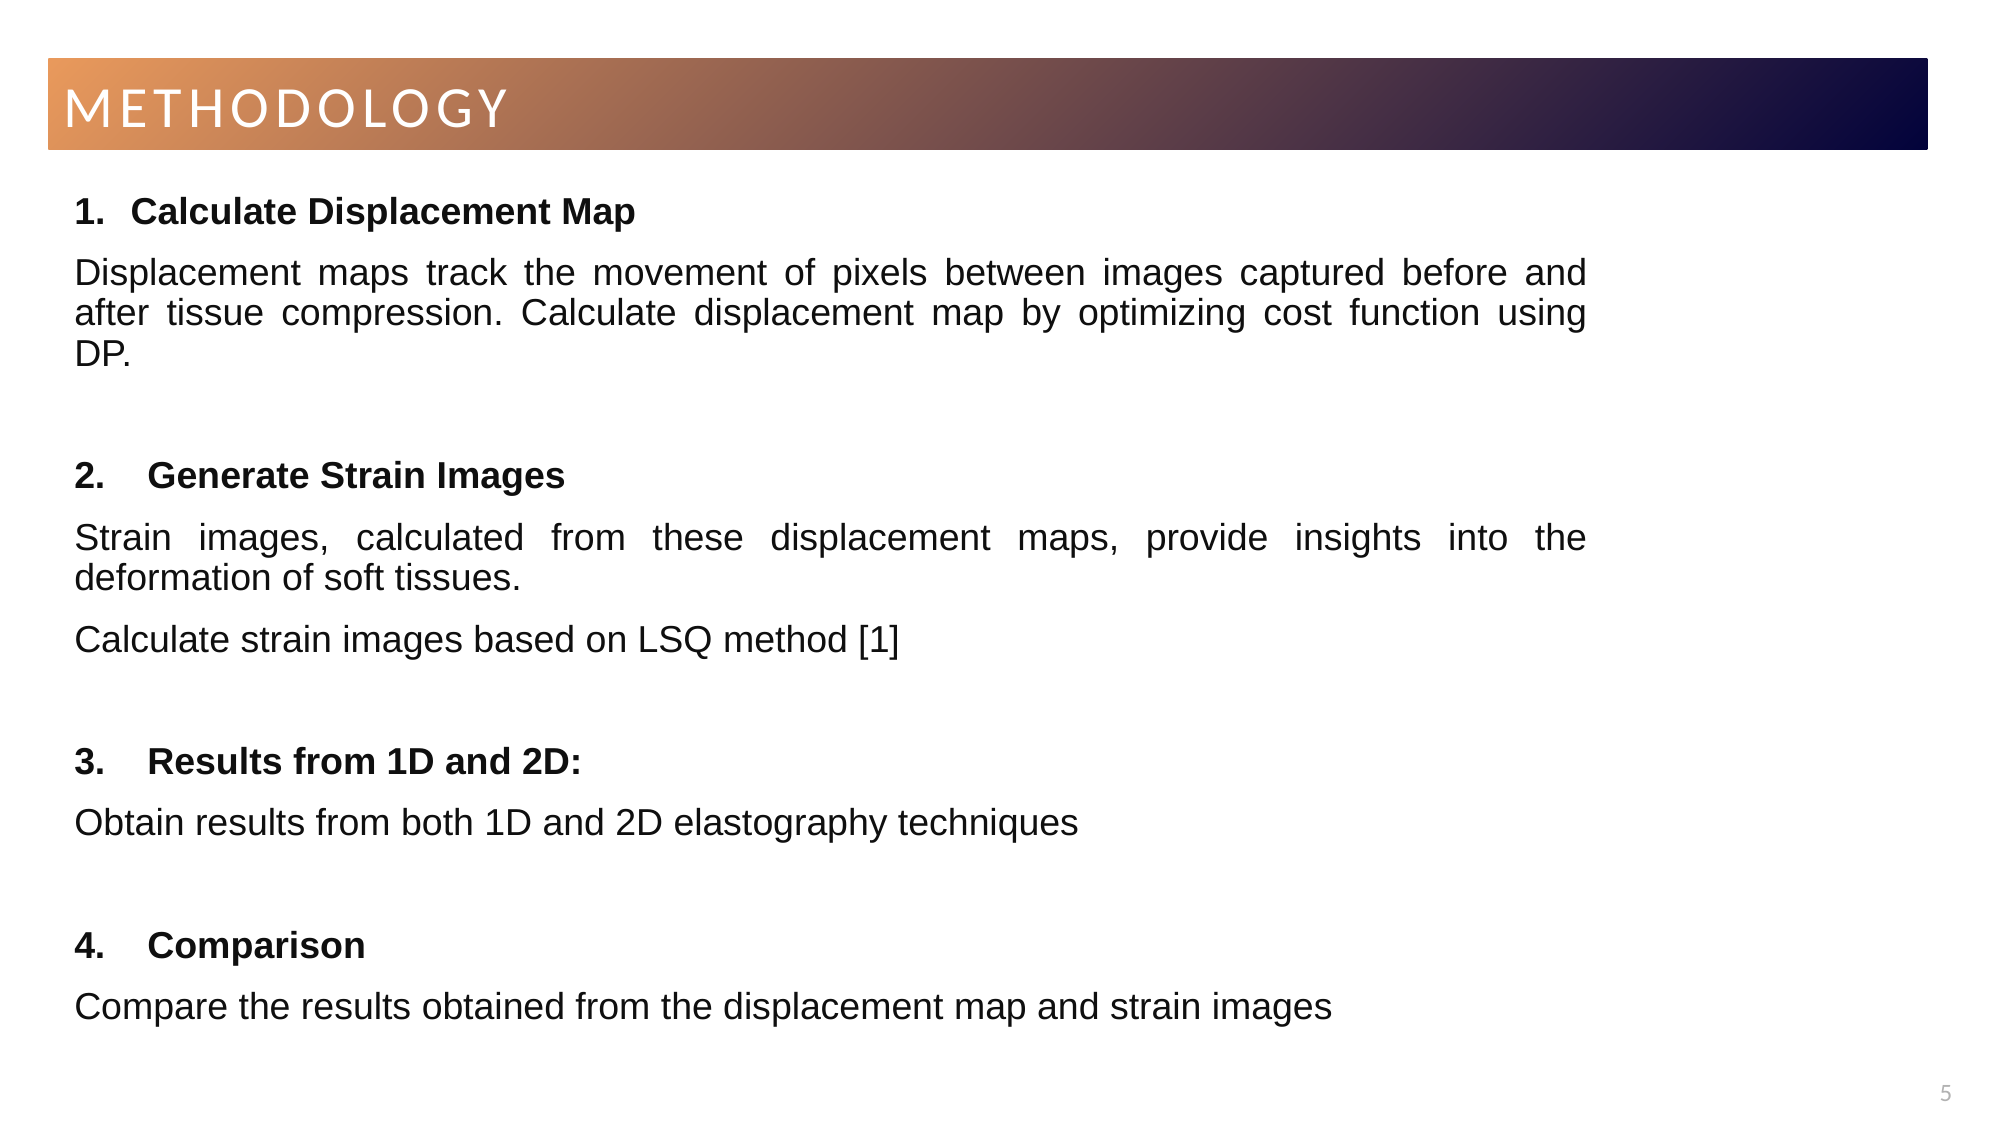

Methodology
Calculate Displacement Map
Displacement maps track the movement of pixels between images captured before and after tissue compression. Calculate displacement map by optimizing cost function using DP.

2.    Generate Strain Images
Strain images, calculated from these displacement maps, provide insights into the deformation of soft tissues.
Calculate strain images based on LSQ method [1]

3.    Results from 1D and 2D:
Obtain results from both 1D and 2D elastography techniques

4.    Comparison
Compare the results obtained from the displacement map and strain images

5